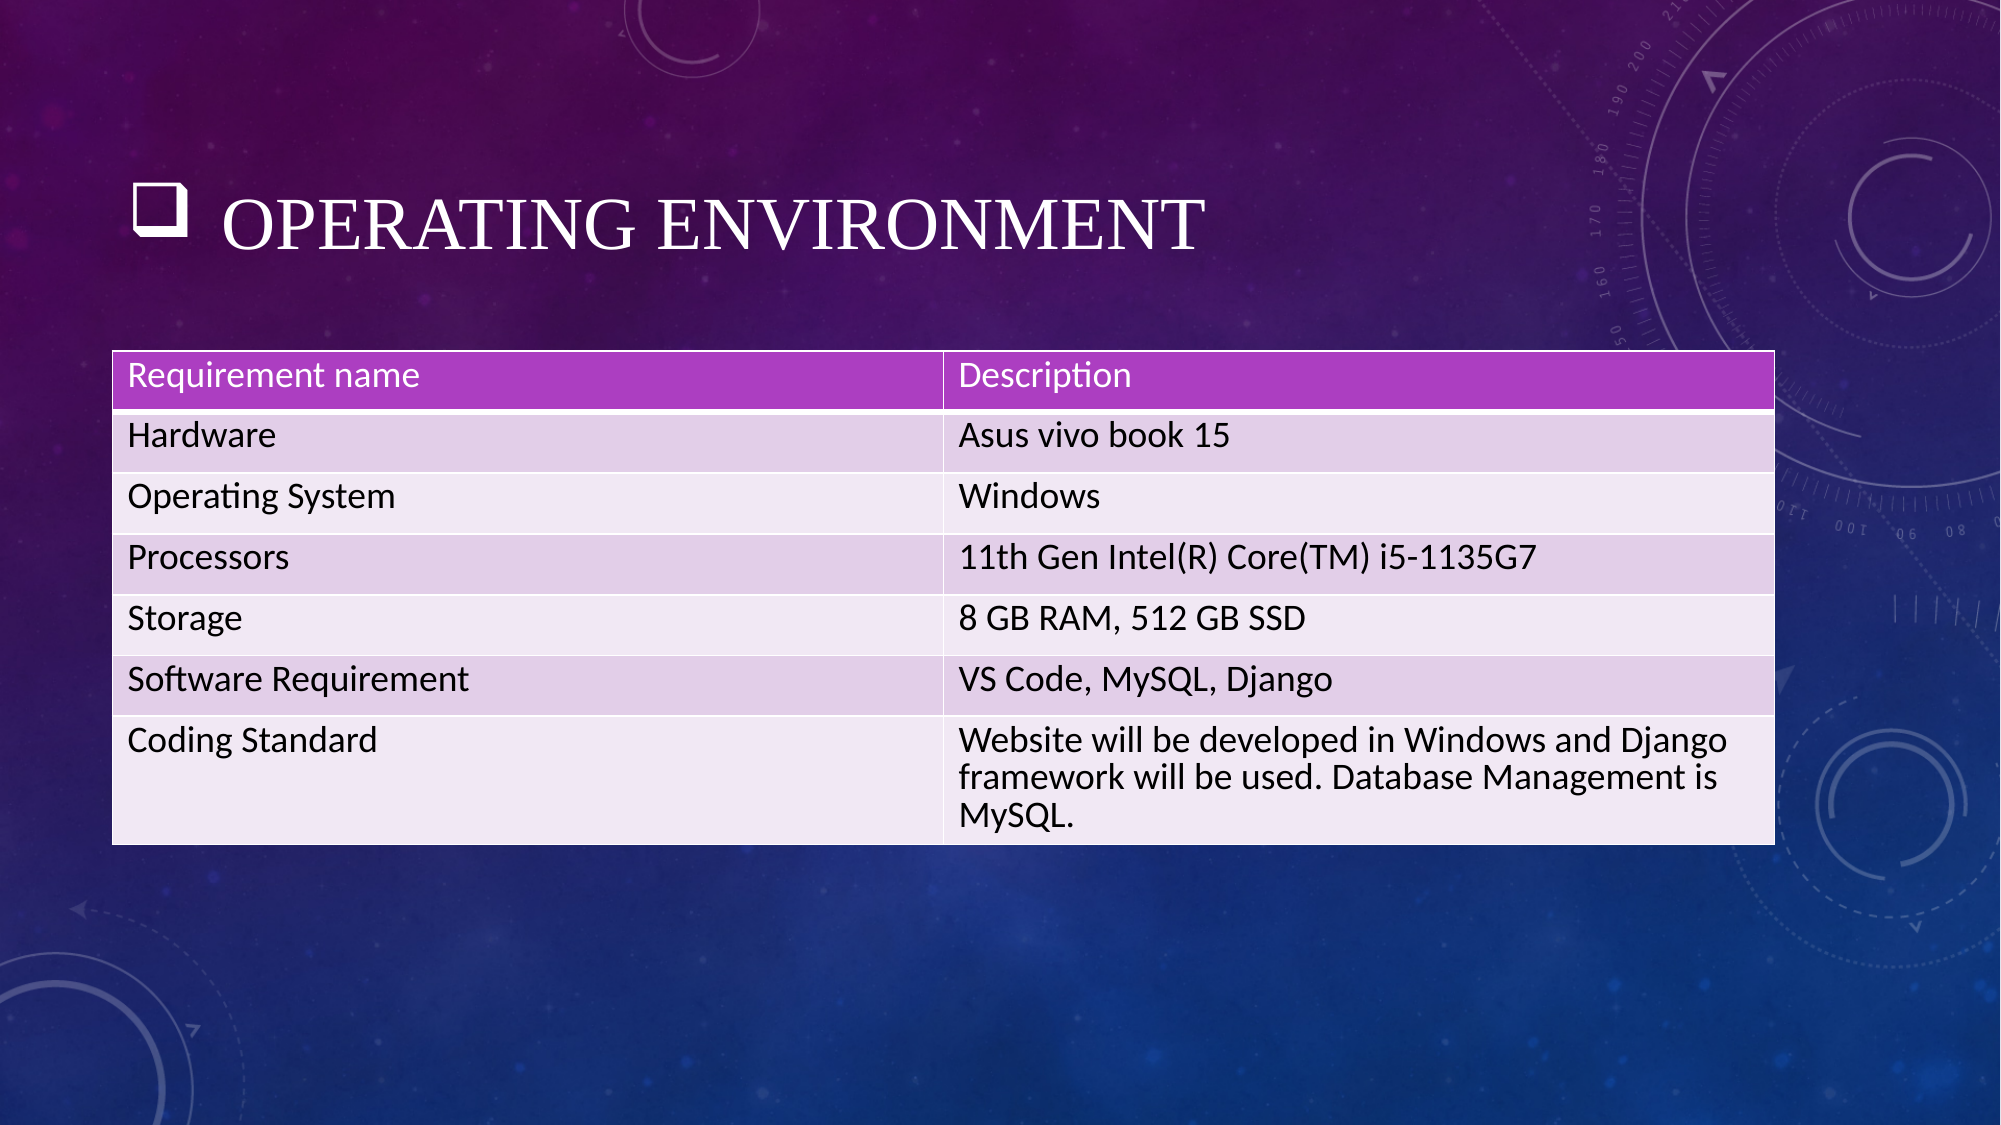

# Operating Environment
| Requirement name | Description |
| --- | --- |
| Hardware | Asus vivo book 15 |
| Operating System | Windows |
| Processors | 11th Gen Intel(R) Core(TM) i5-1135G7 |
| Storage | 8 GB RAM, 512 GB SSD |
| Software Requirement | VS Code, MySQL, Django |
| Coding Standard | Website will be developed in Windows and Django framework will be used. Database Management is MySQL. |